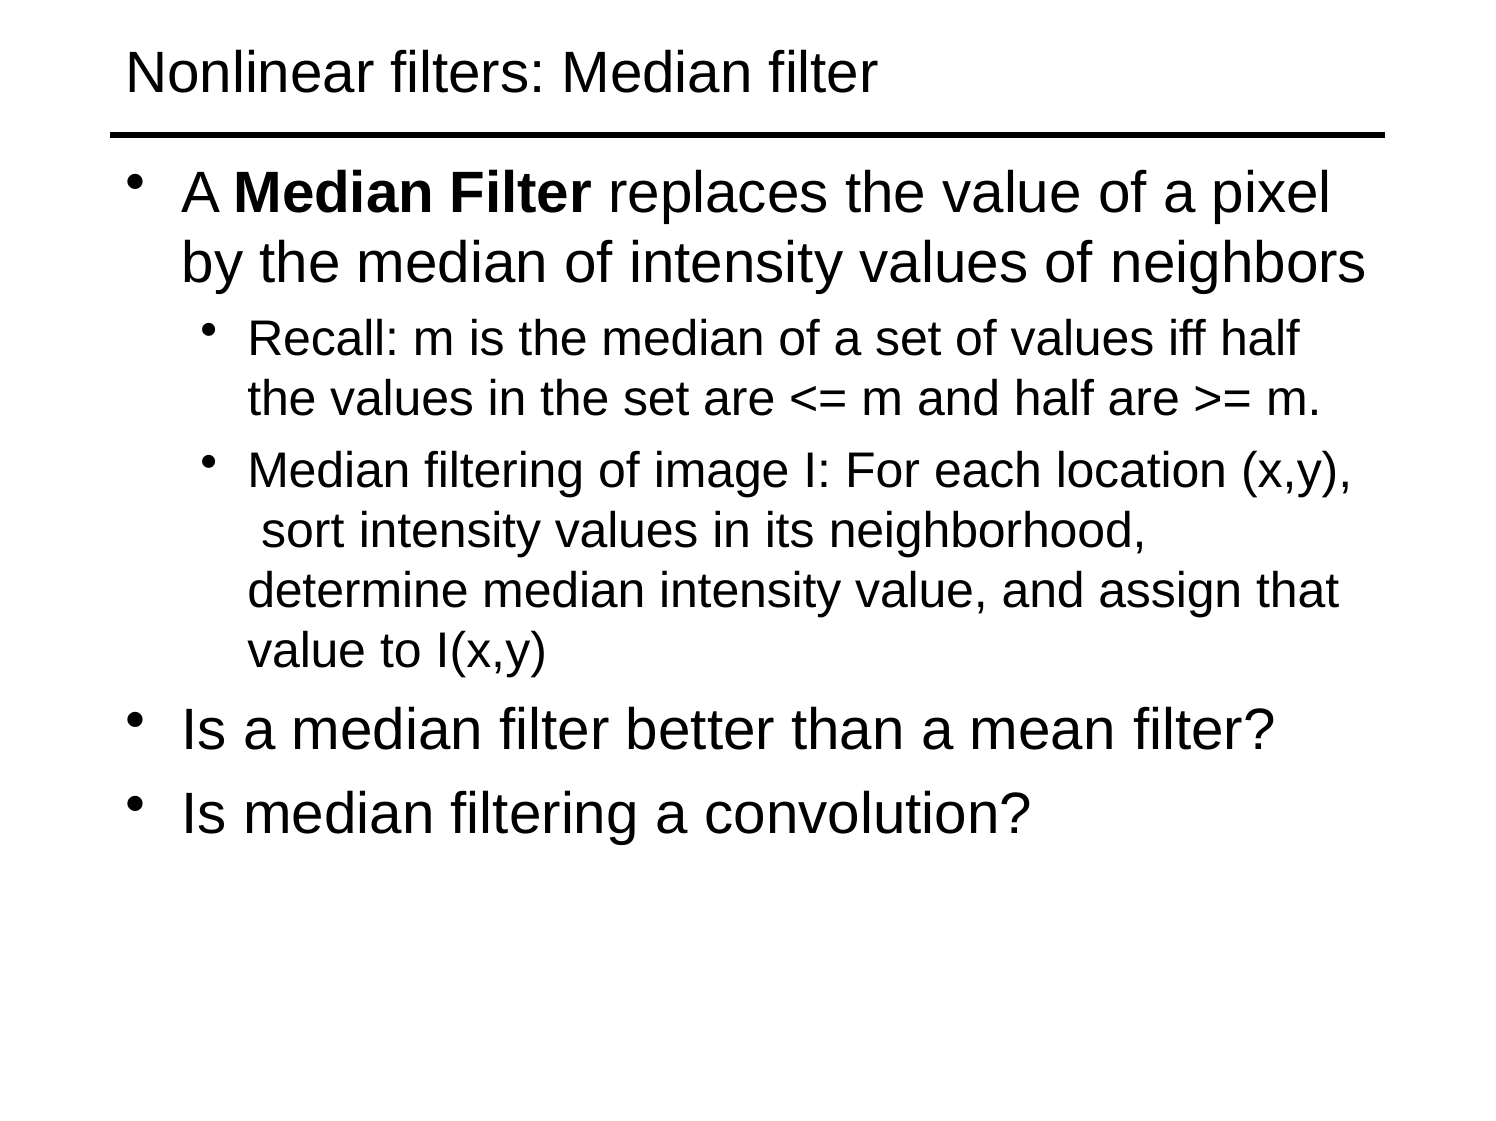

# Nonlinear filters: Median filter
A Median Filter replaces the value of a pixel  by the median of intensity values of neighbors
Recall: m is the median of a set of values iff half  the values in the set are <= m and half are >= m.
Median filtering of image I: For each location (x,y),  sort intensity values in its neighborhood,  determine median intensity value, and assign that  value to I(x,y)
Is a median filter better than a mean filter?
Is median filtering a convolution?